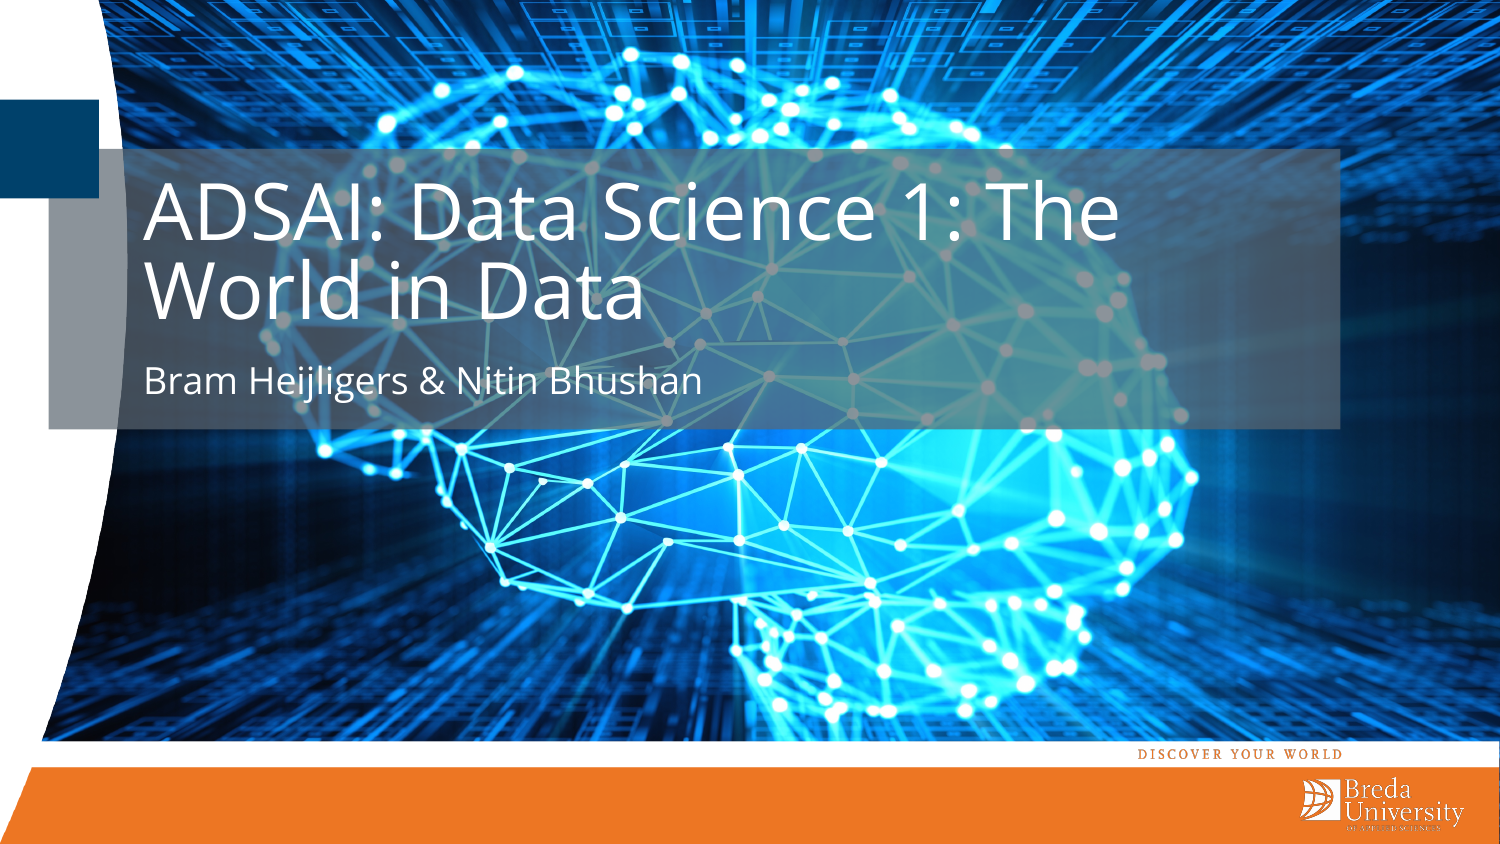

# ADSAI: Data Science 1: The World in Data
Bram Heijligers & Nitin Bhushan